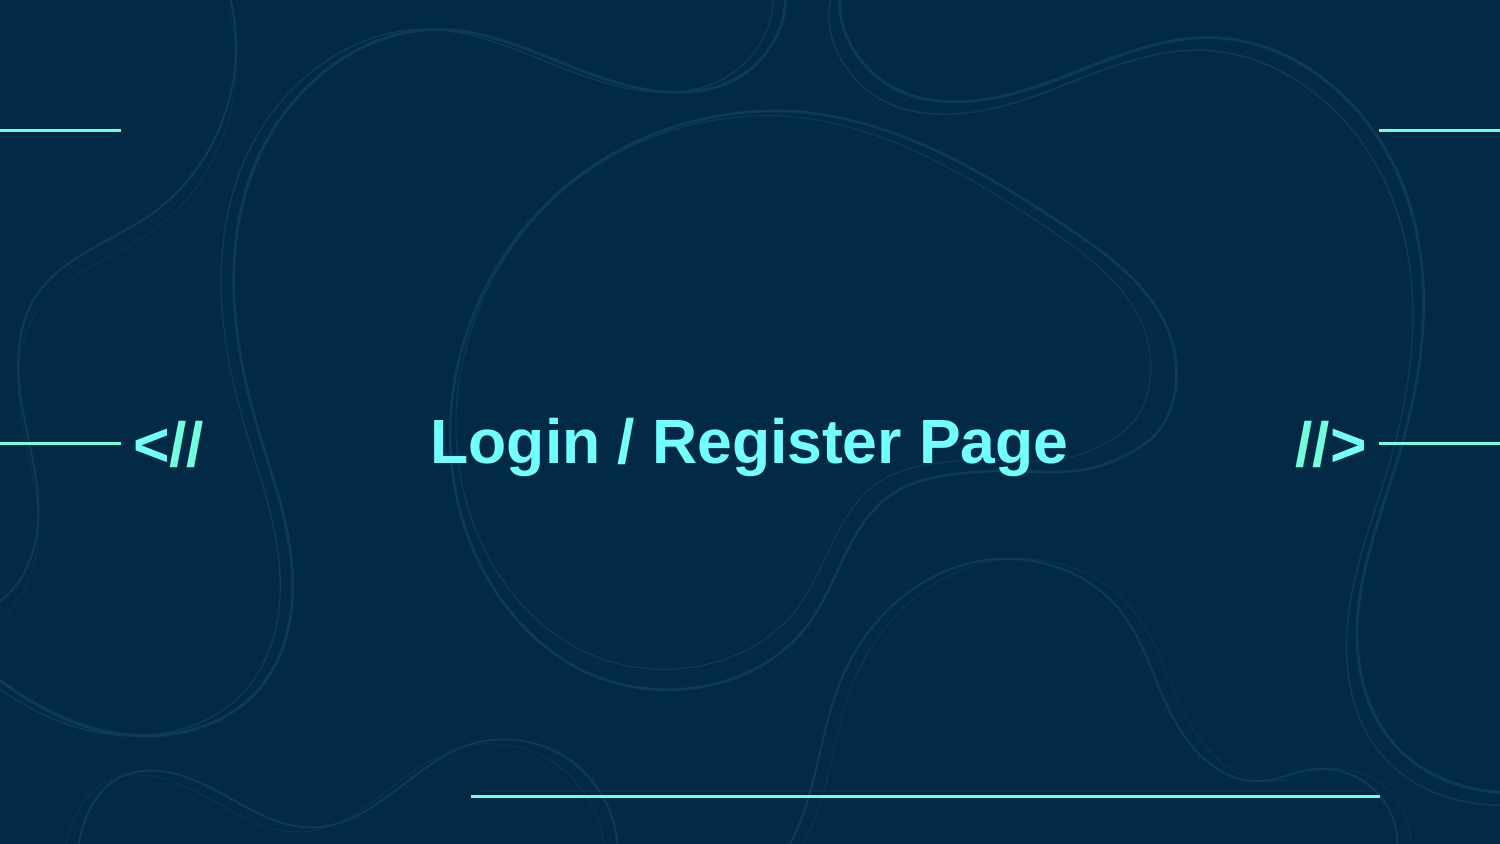

# Login / Register Page
<//
//>